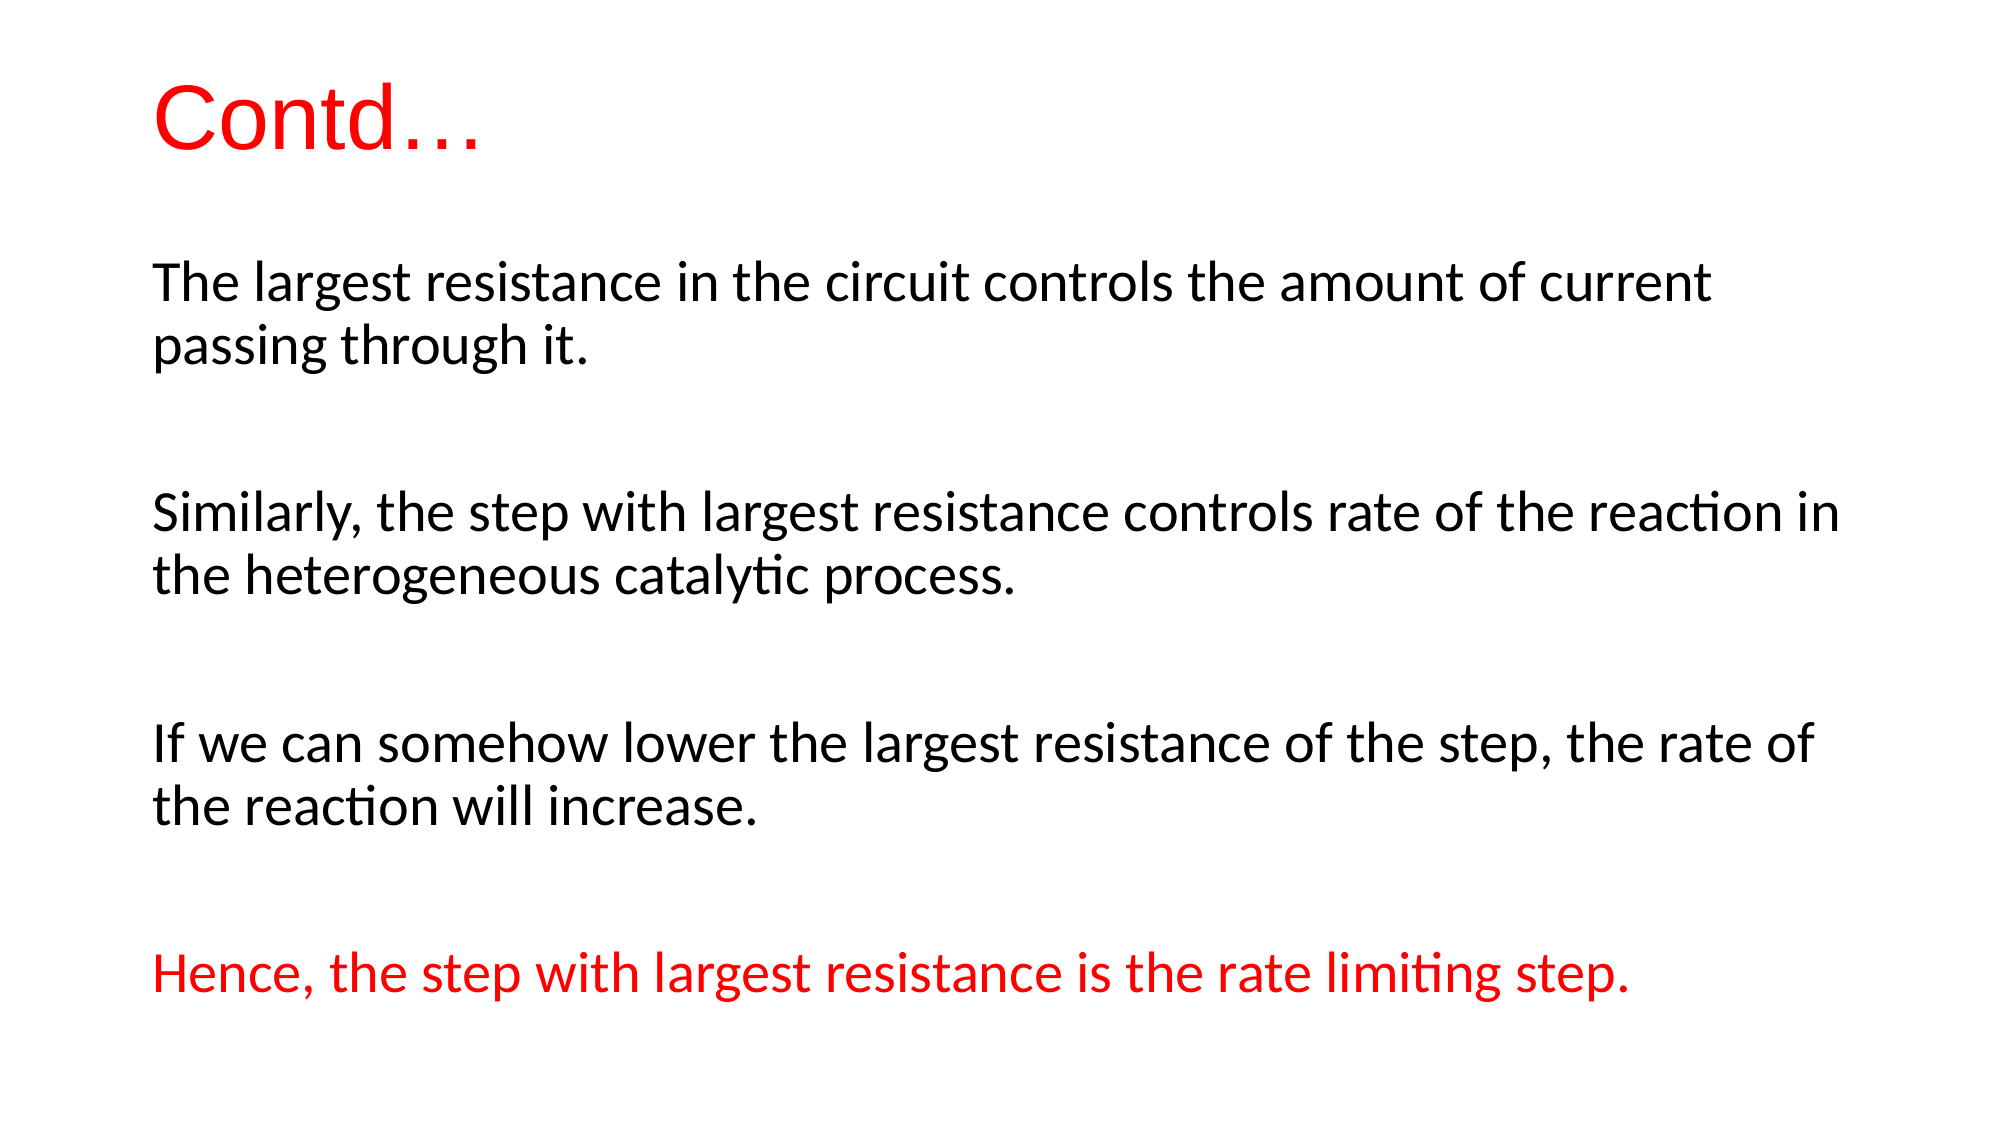

# Contd…
The largest resistance in the circuit controls the amount of current passing through it.

Similarly, the step with largest resistance controls rate of the reaction in the heterogeneous catalytic process.

If we can somehow lower the largest resistance of the step, the rate of the reaction will increase.

Hence, the step with largest resistance is the rate limiting step.